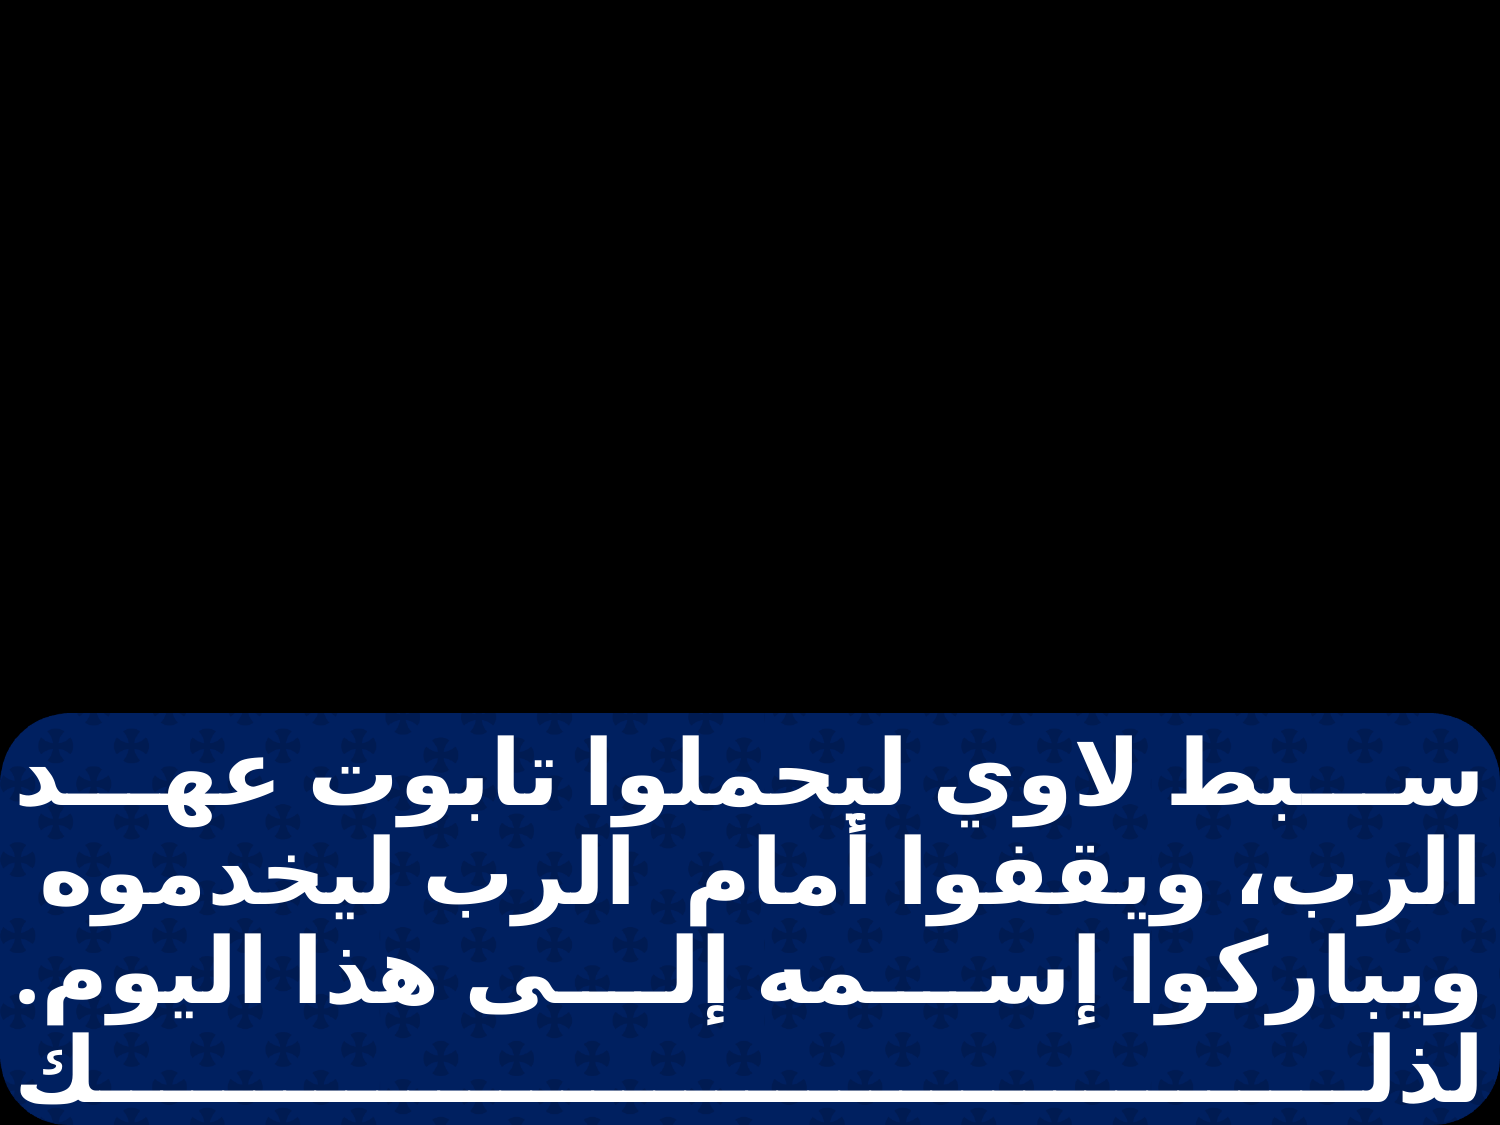

سبط لاوي ليحملوا تابوت عهد الرب، ويقفوا أمام  الرب ليخدموه ويباركوا إسمه إلى هذا اليوم. لذلك